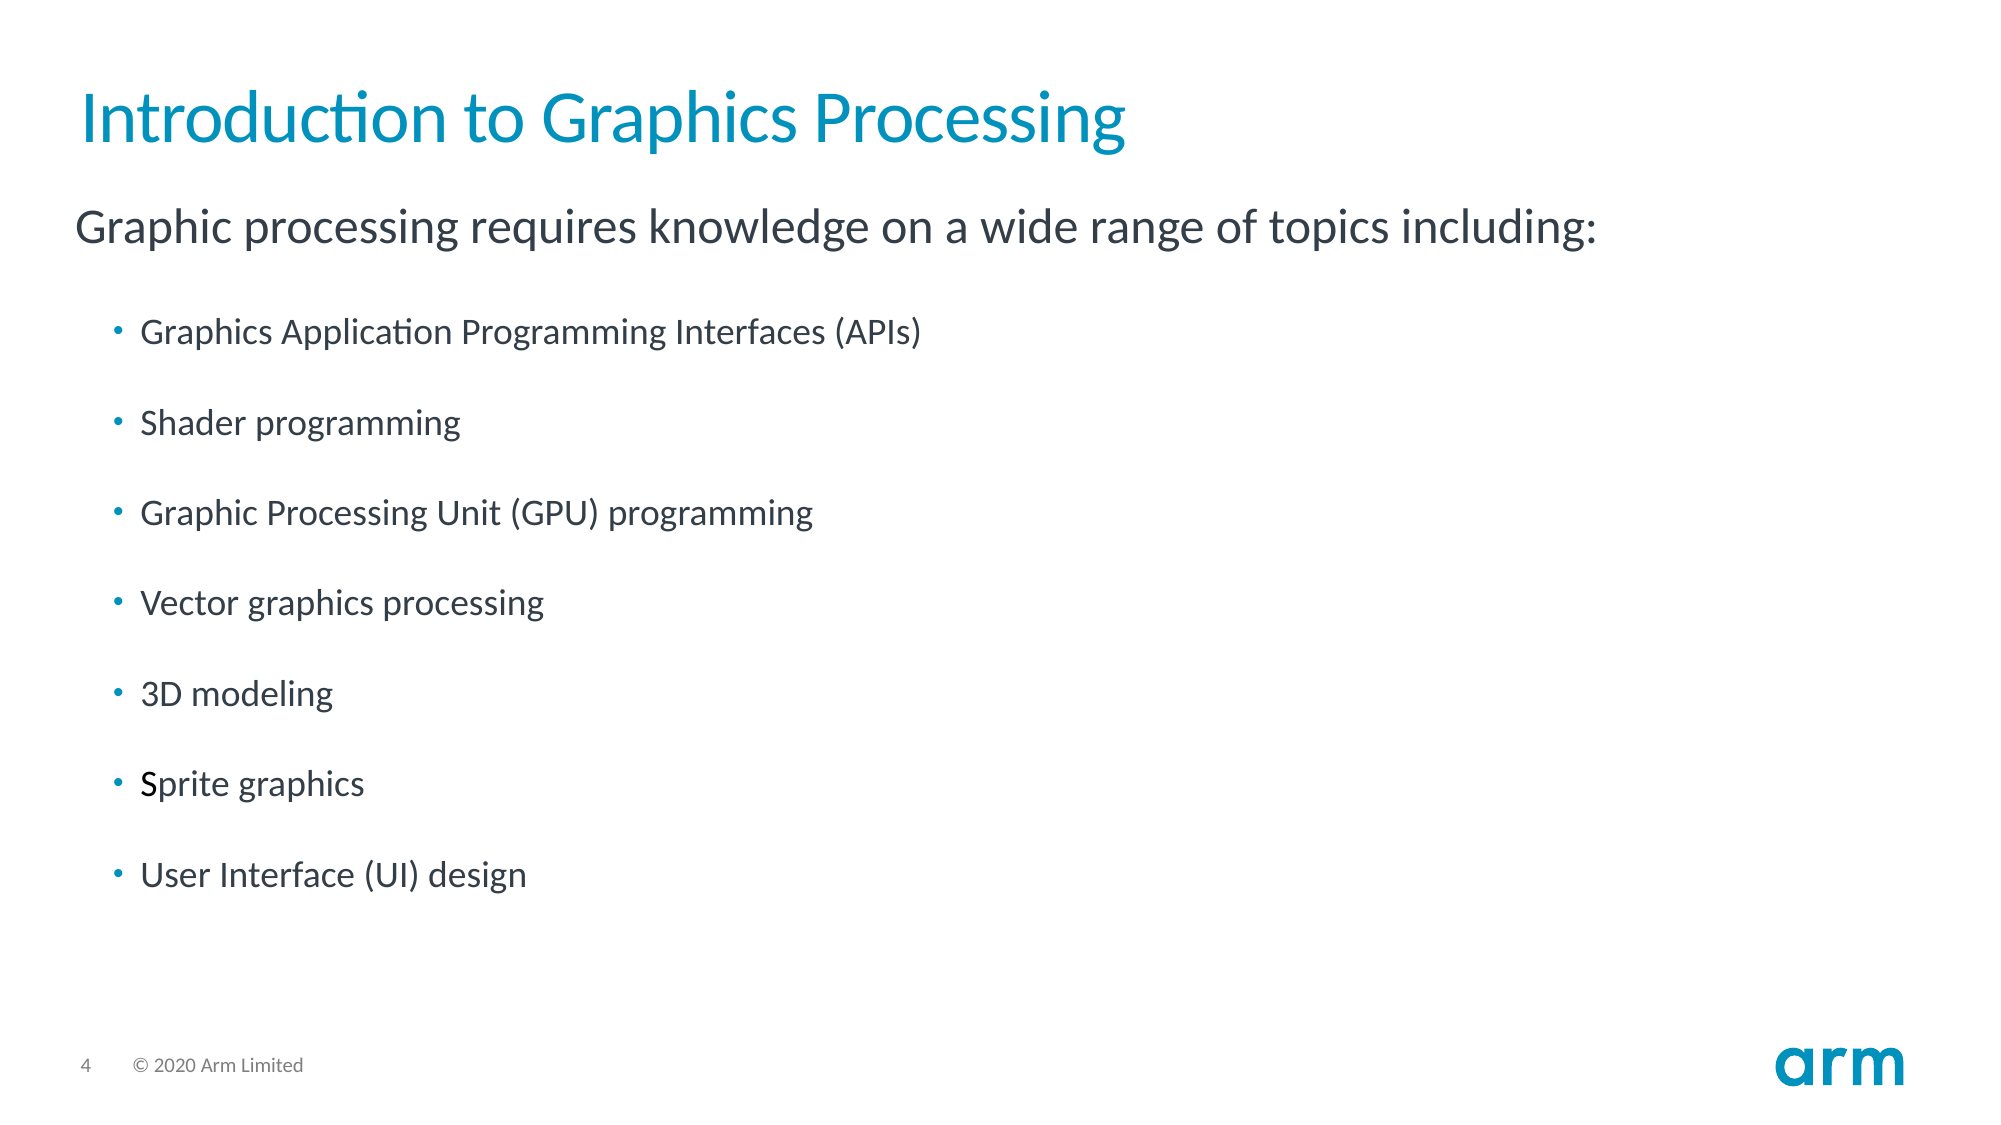

# Introduction to Graphics Processing
Graphic processing requires knowledge on a wide range of topics including:
Graphics Application Programming Interfaces (APIs)
Shader programming
Graphic Processing Unit (GPU) programming
Vector graphics processing
3D modeling
Sprite graphics
User Interface (UI) design